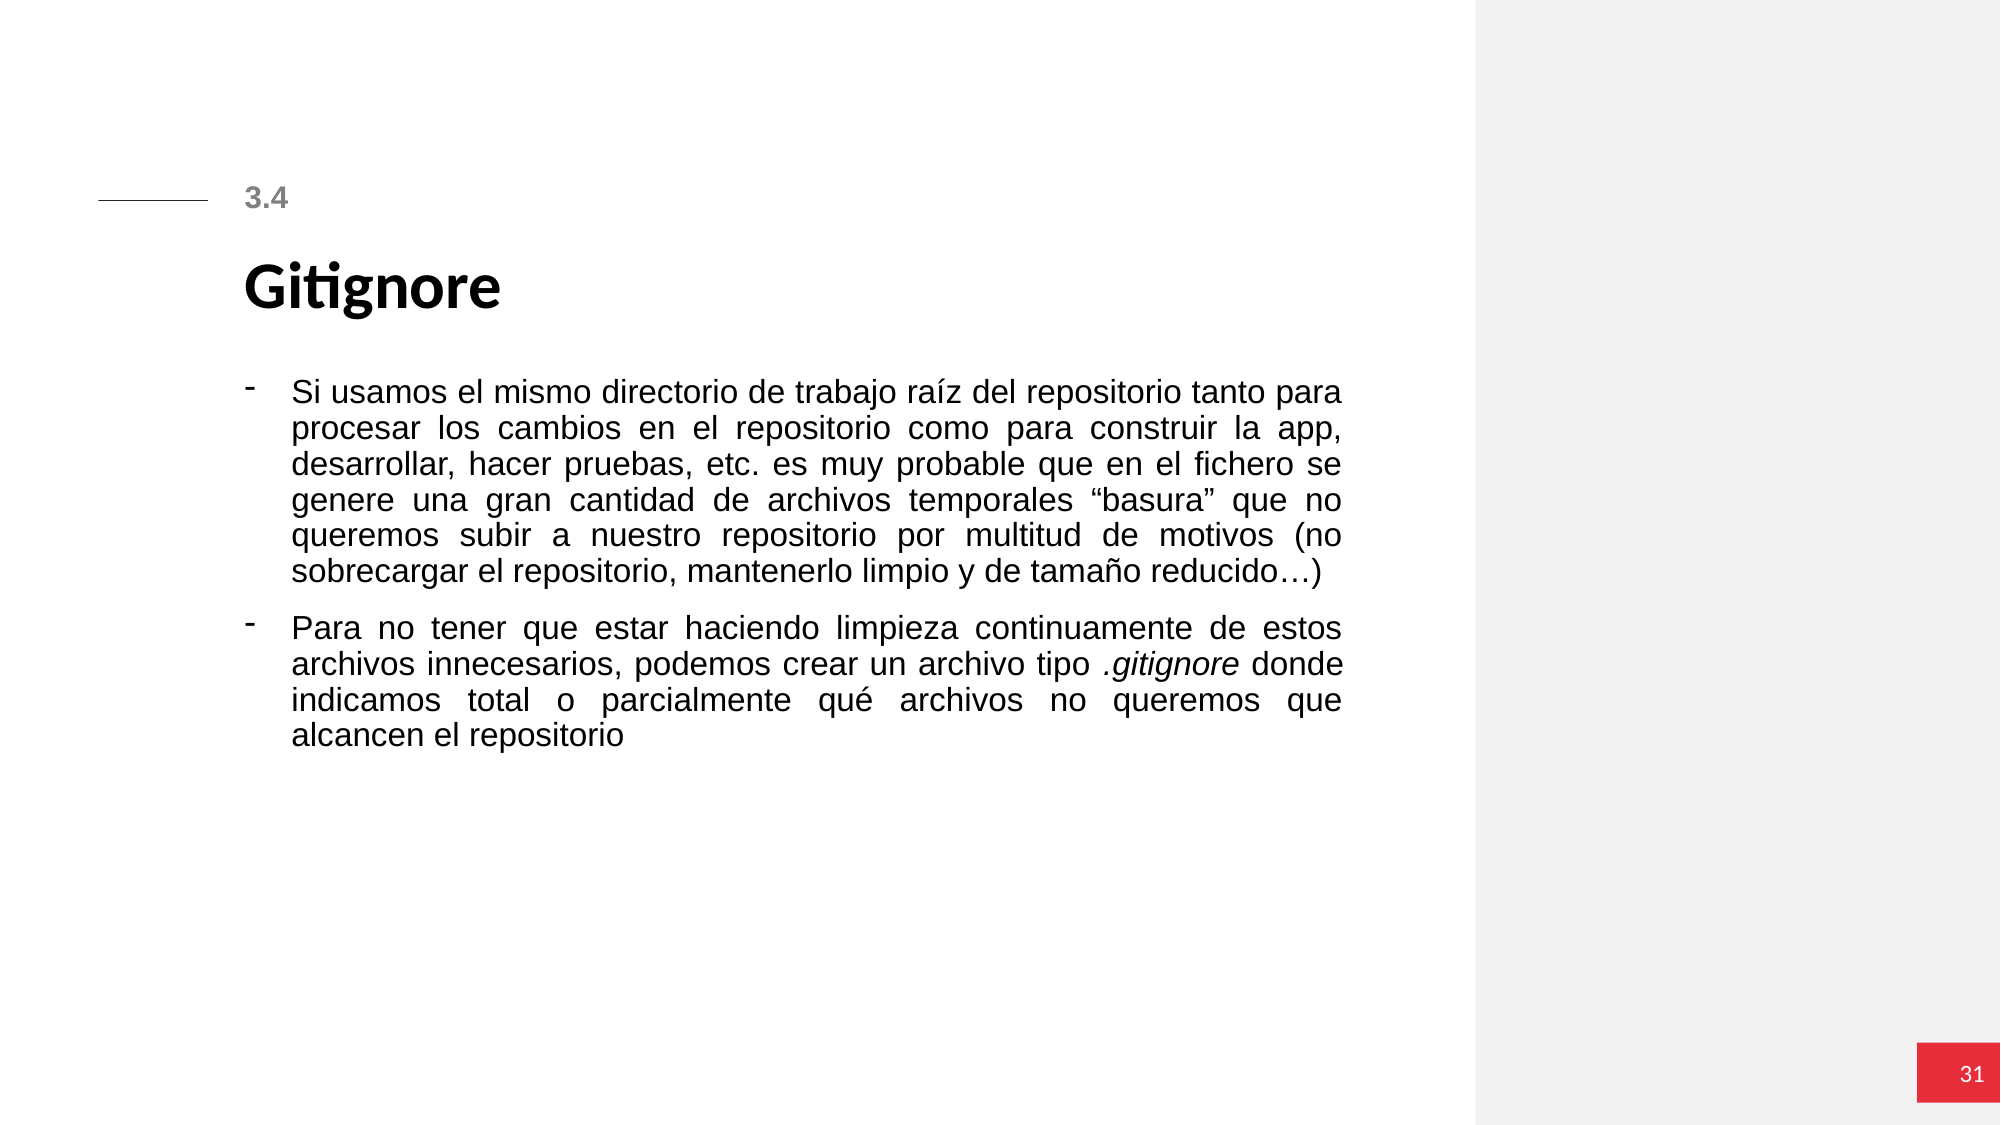

3.4
# Gitignore
Si usamos el mismo directorio de trabajo raíz del repositorio tanto para procesar los cambios en el repositorio como para construir la app, desarrollar, hacer pruebas, etc. es muy probable que en el fichero se genere una gran cantidad de archivos temporales “basura” que no queremos subir a nuestro repositorio por multitud de motivos (no sobrecargar el repositorio, mantenerlo limpio y de tamaño reducido…)
Para no tener que estar haciendo limpieza continuamente de estos archivos innecesarios, podemos crear un archivo tipo .gitignore donde indicamos total o parcialmente qué archivos no queremos que alcancen el repositorio

31